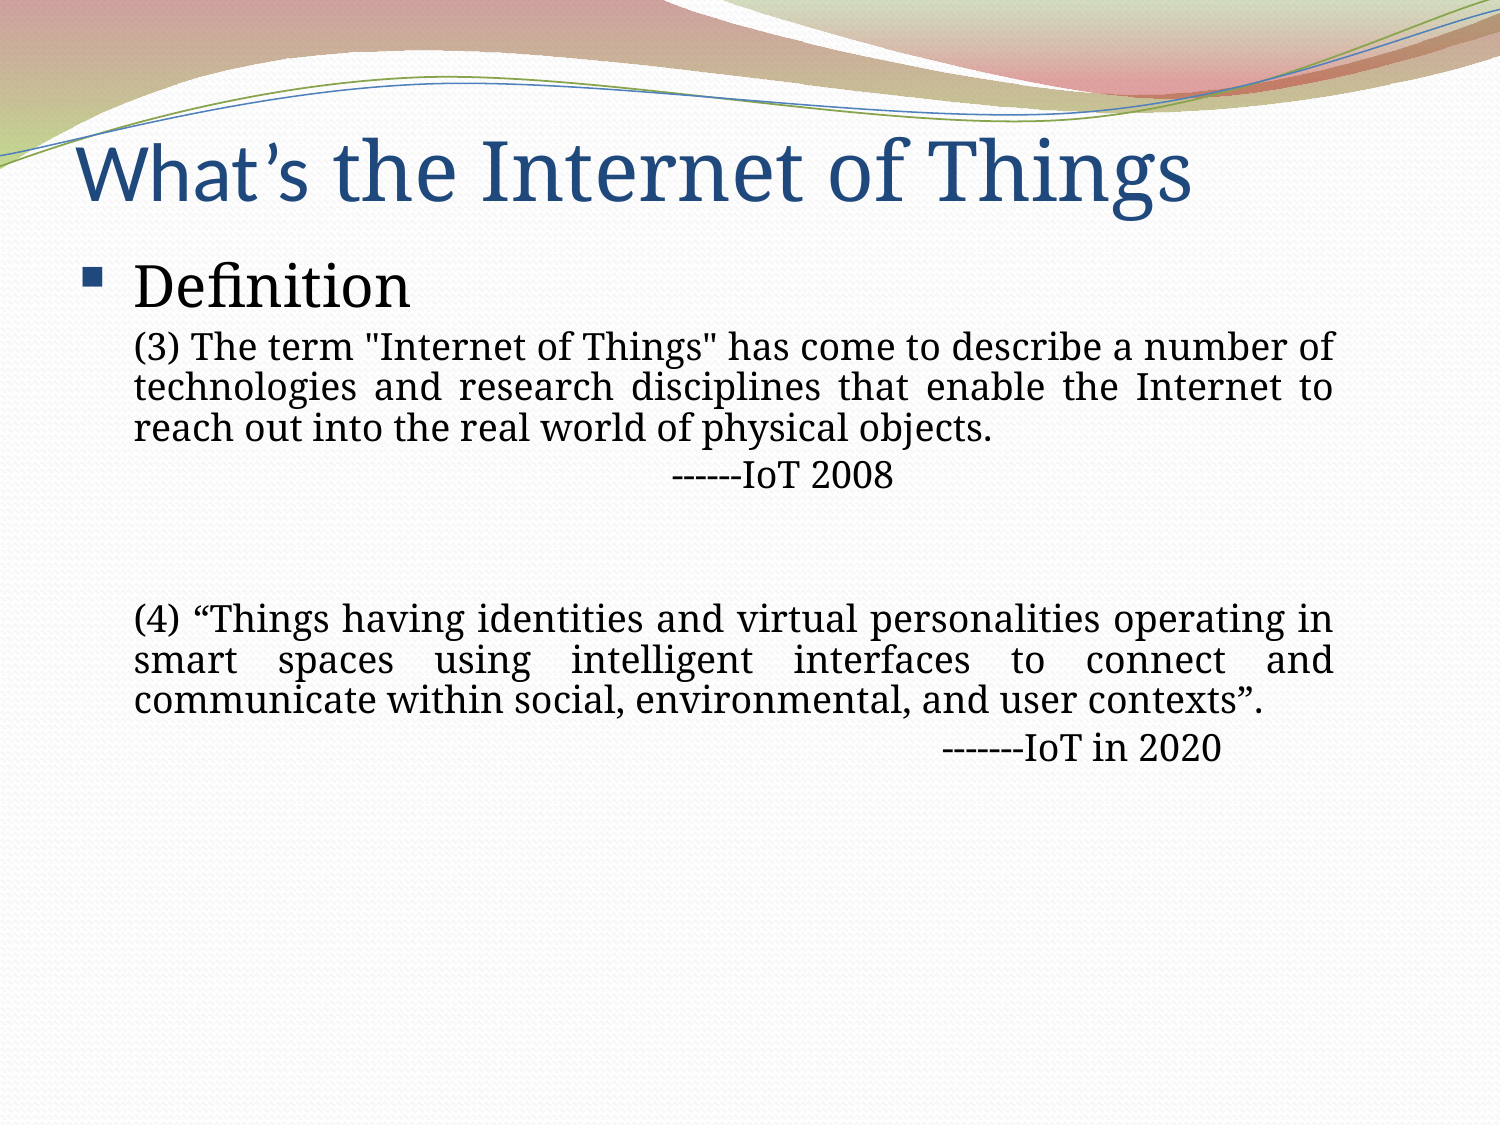

# What’s the Internet of Things
Definition
	(3) The term "Internet of Things" has come to describe a number of technologies and research disciplines that enable the Internet to reach out into the real world of physical objects.
                                                             ------IoT 2008

	(4) “Things having identities and virtual personalities operating in smart spaces using intelligent interfaces to connect and communicate within social, environmental, and user contexts”.
						      -------IoT in 2020